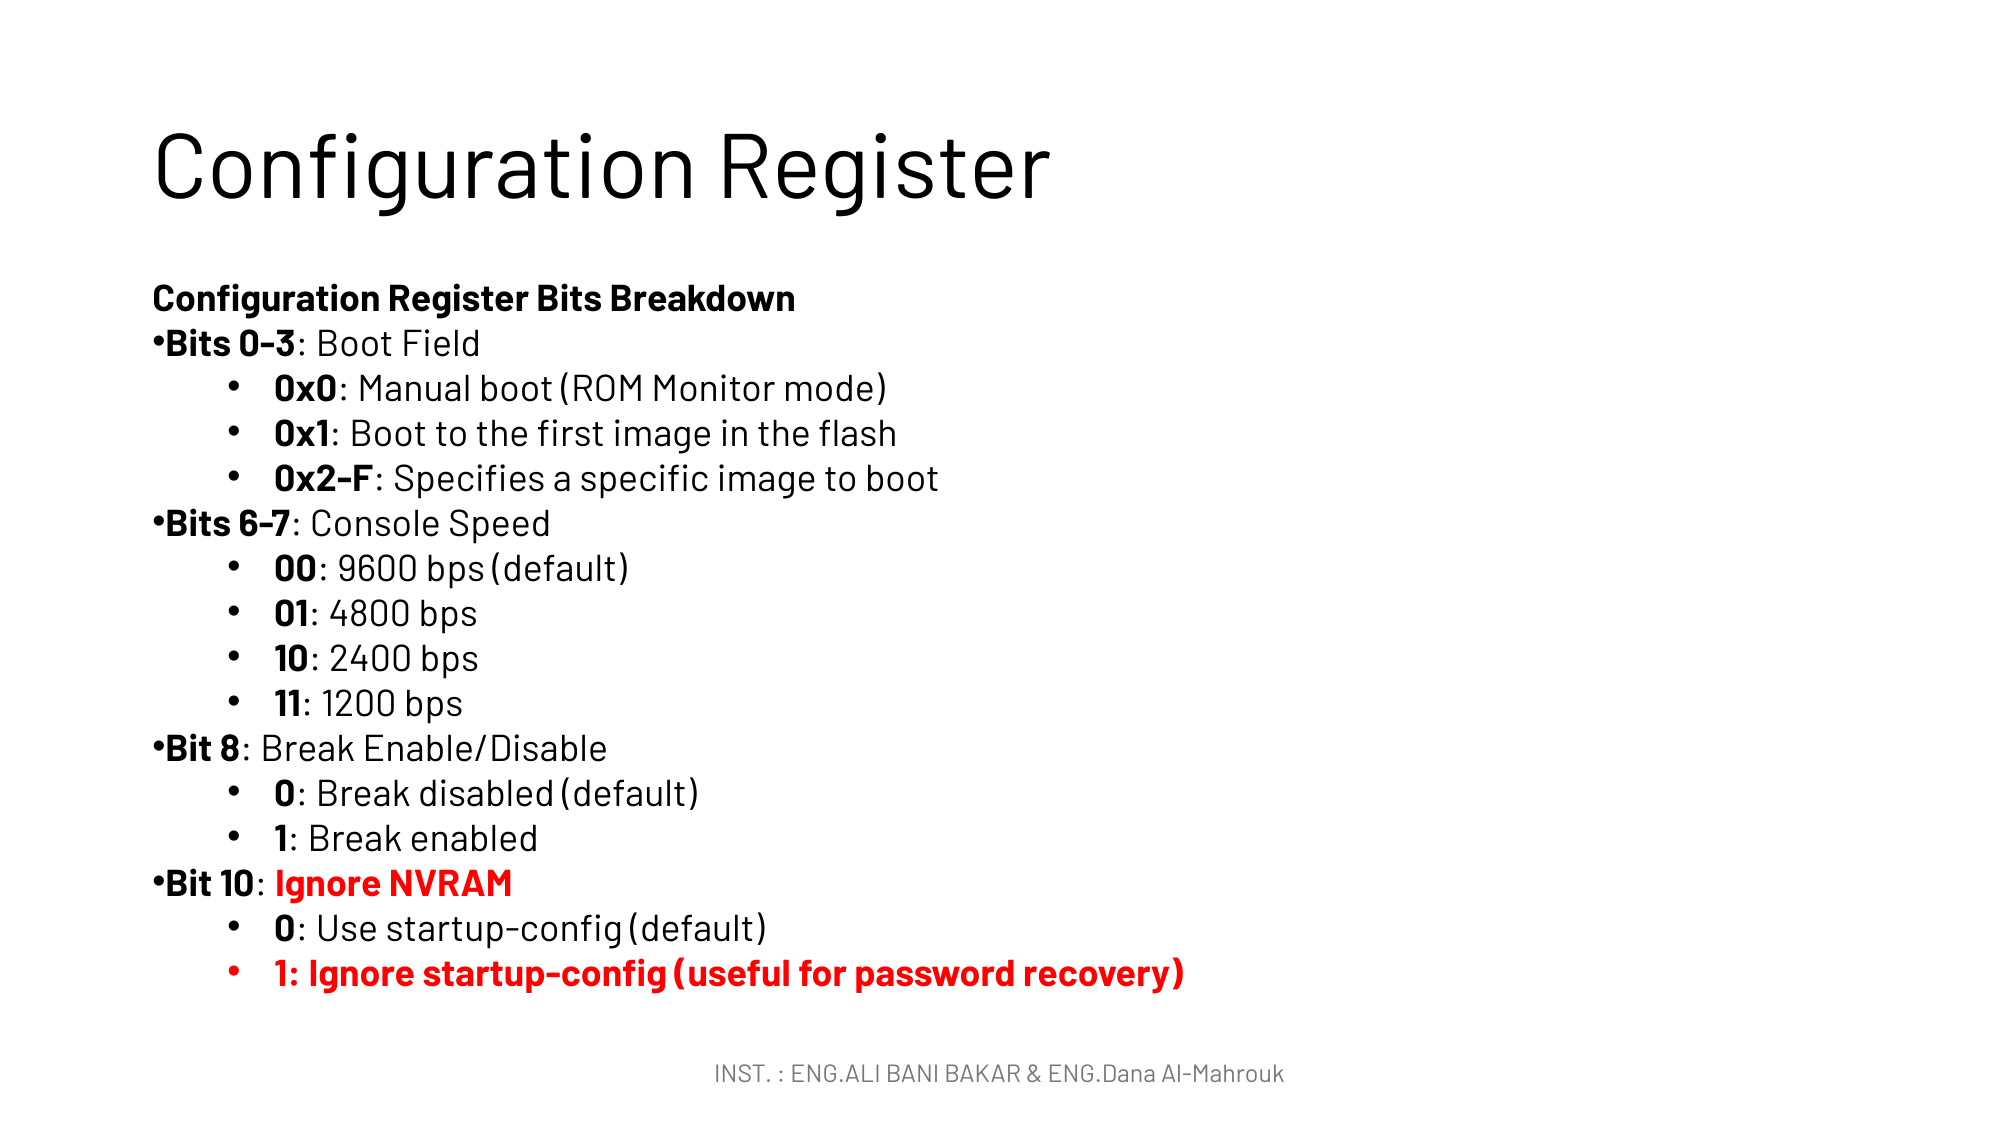

# Configuration Register
Configuration Register Bits Breakdown
Bits 0-3: Boot Field
0x0: Manual boot (ROM Monitor mode)
0x1: Boot to the first image in the flash
0x2-F: Specifies a specific image to boot
Bits 6-7: Console Speed
00: 9600 bps (default)
01: 4800 bps
10: 2400 bps
11: 1200 bps
Bit 8: Break Enable/Disable
0: Break disabled (default)
1: Break enabled
Bit 10: Ignore NVRAM
0: Use startup-config (default)
1: Ignore startup-config (useful for password recovery)

INST. : ENG.ALI BANI BAKAR & ENG.Dana Al-Mahrouk